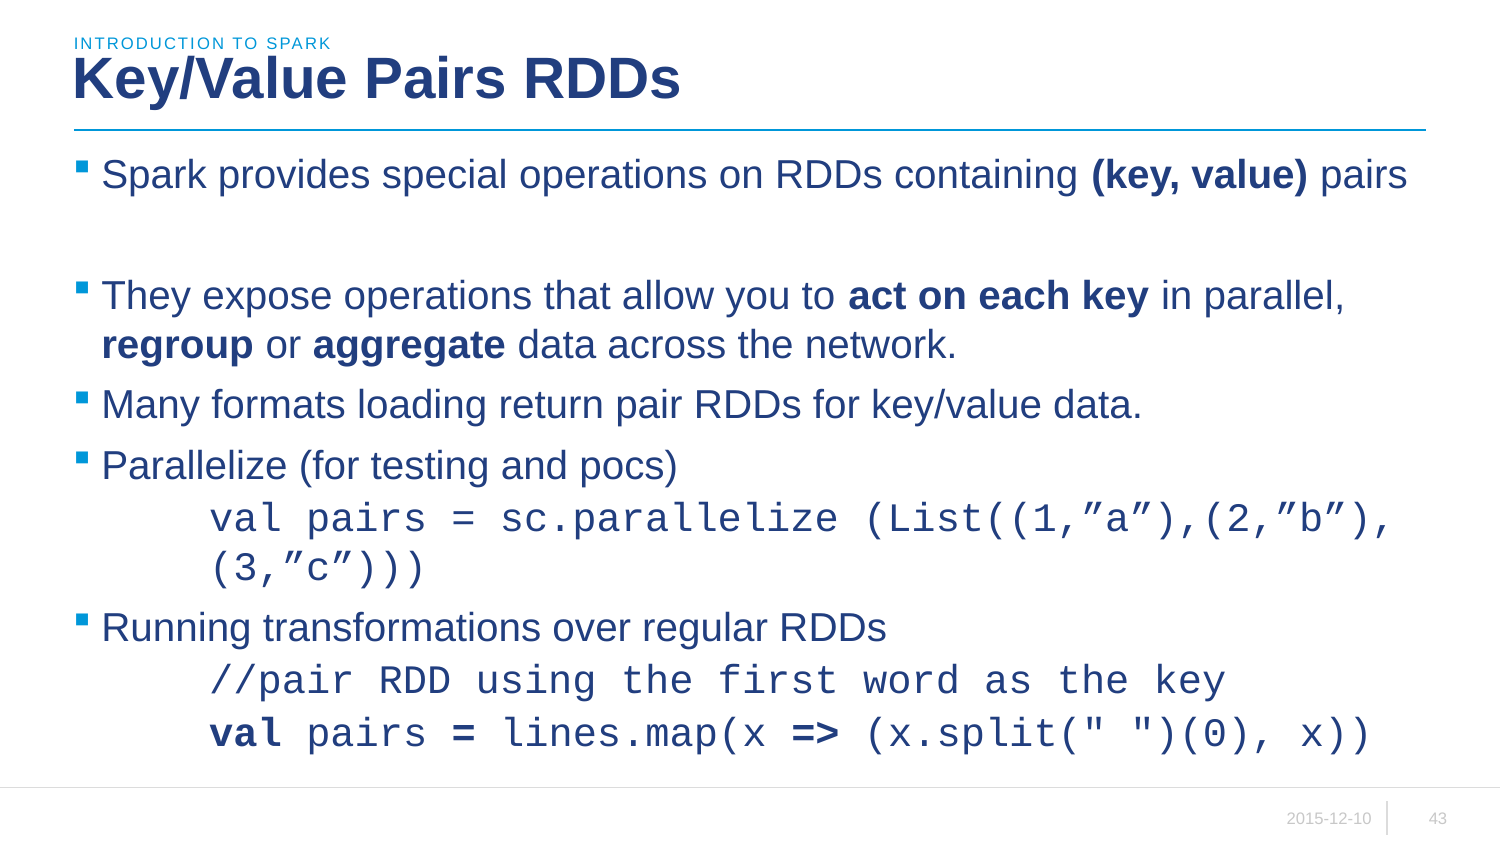

Introduction to spark
# Key/Value Pairs RDDs
Spark provides special operations on RDDs containing (key, value) pairs

They expose operations that allow you to act on each key in parallel, regroup or aggregate data across the network.
Many formats loading return pair RDDs for key/value data.
Parallelize (for testing and pocs)
val pairs = sc.parallelize (List((1,”a”),(2,”b”),(3,”c”)))
Running transformations over regular RDDs
//pair RDD using the first word as the key
val pairs = lines.map(x => (x.split(" ")(0), x))